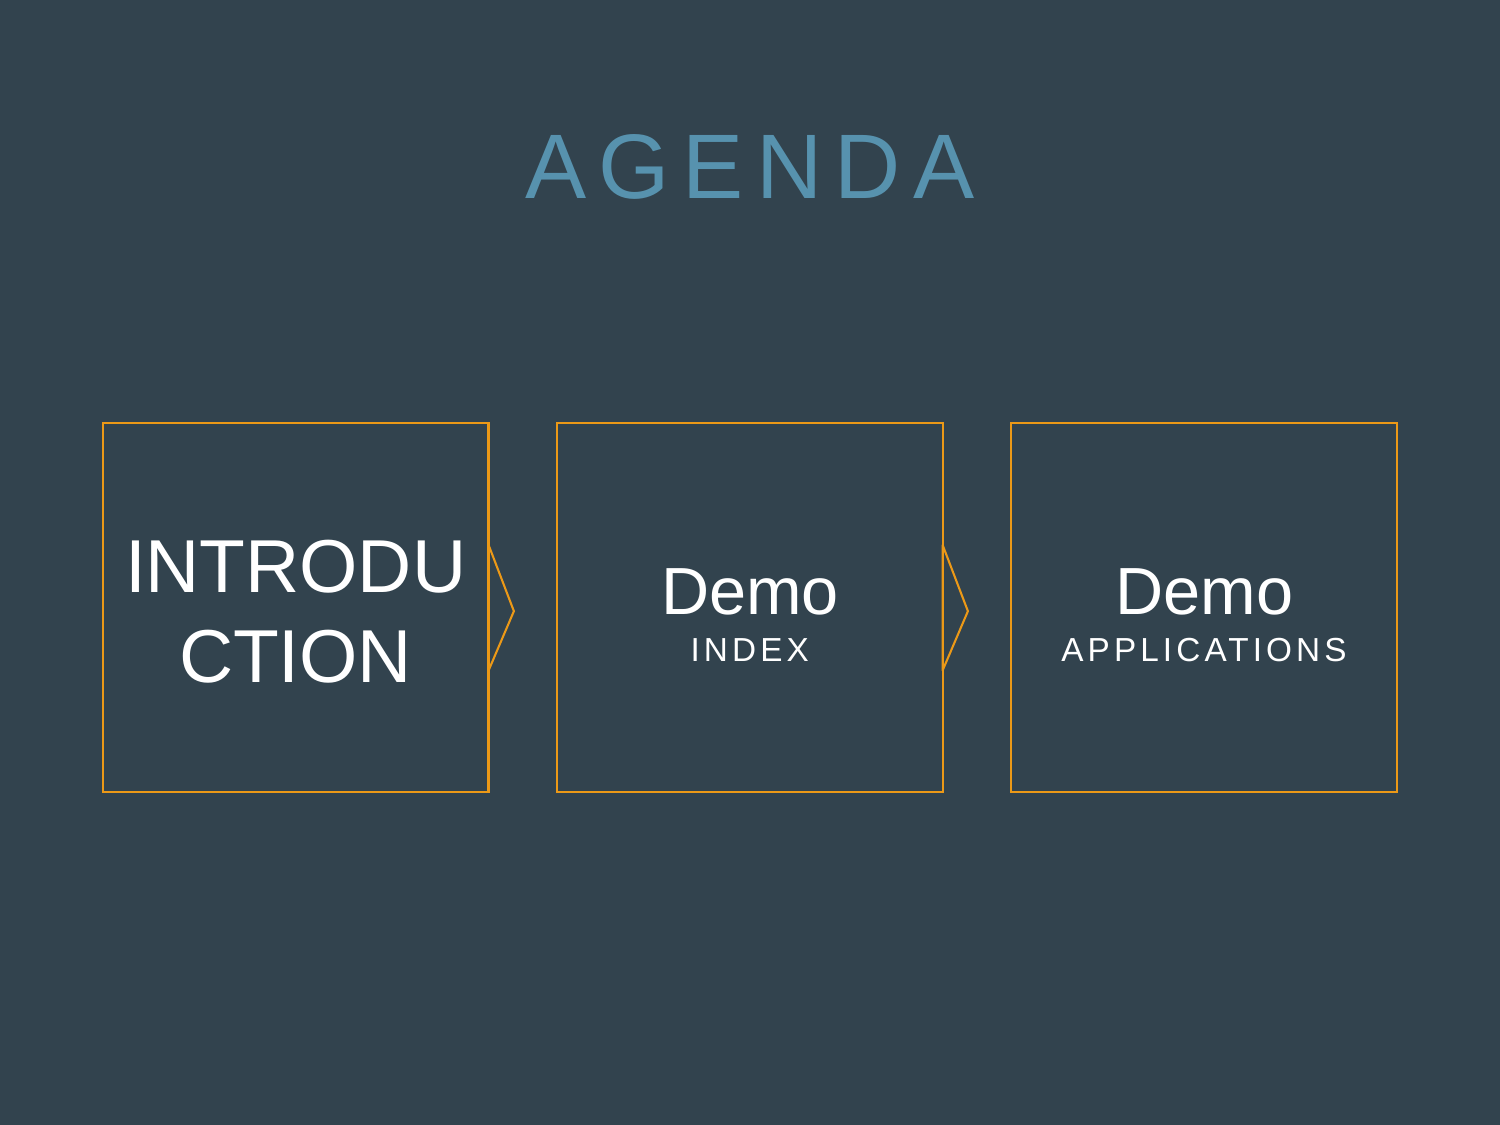

# AGENDA
INTRODUCTION
Demo
INDEX
Demo
APPLICATIONS